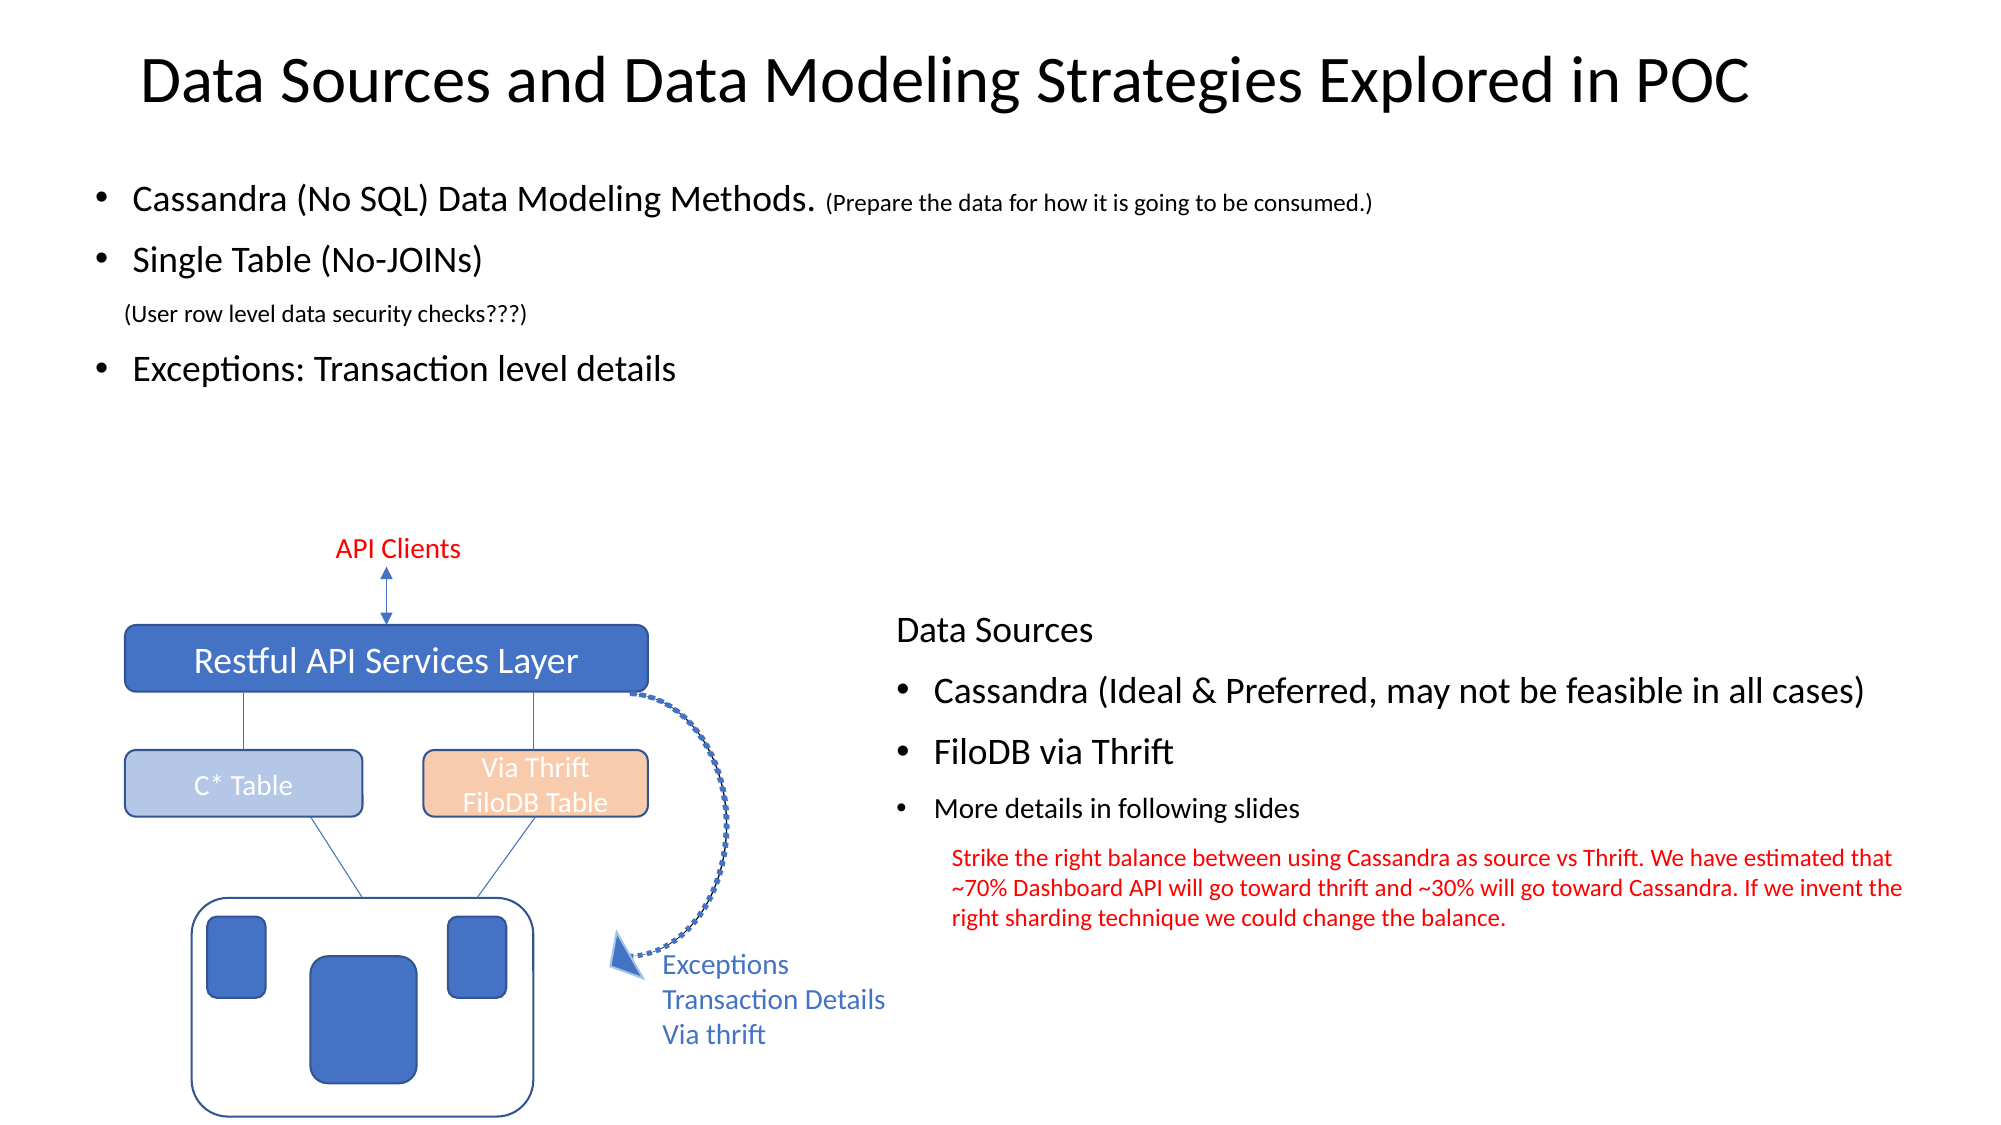

# Data Sources and Data Modeling Strategies Explored in POC
Cassandra (No SQL) Data Modeling Methods. (Prepare the data for how it is going to be consumed.)
Single Table (No-JOINs)
     (User row level data security checks???)
Exceptions: Transaction level details

API Clients
Data Sources
Cassandra (Ideal & Preferred, may not be feasible in all cases)
FiloDB via Thrift
More details in following slides
Restful API Services Layer

C* Table
Via Thrift
FiloDB Table
Strike the right balance between using Cassandra as source vs Thrift. We have estimated that ~70% Dashboard API will go toward thrift and ~30% will go toward Cassandra. If we invent the right sharding technique we could change the balance.

Exceptions
Transaction Details
Via thrift